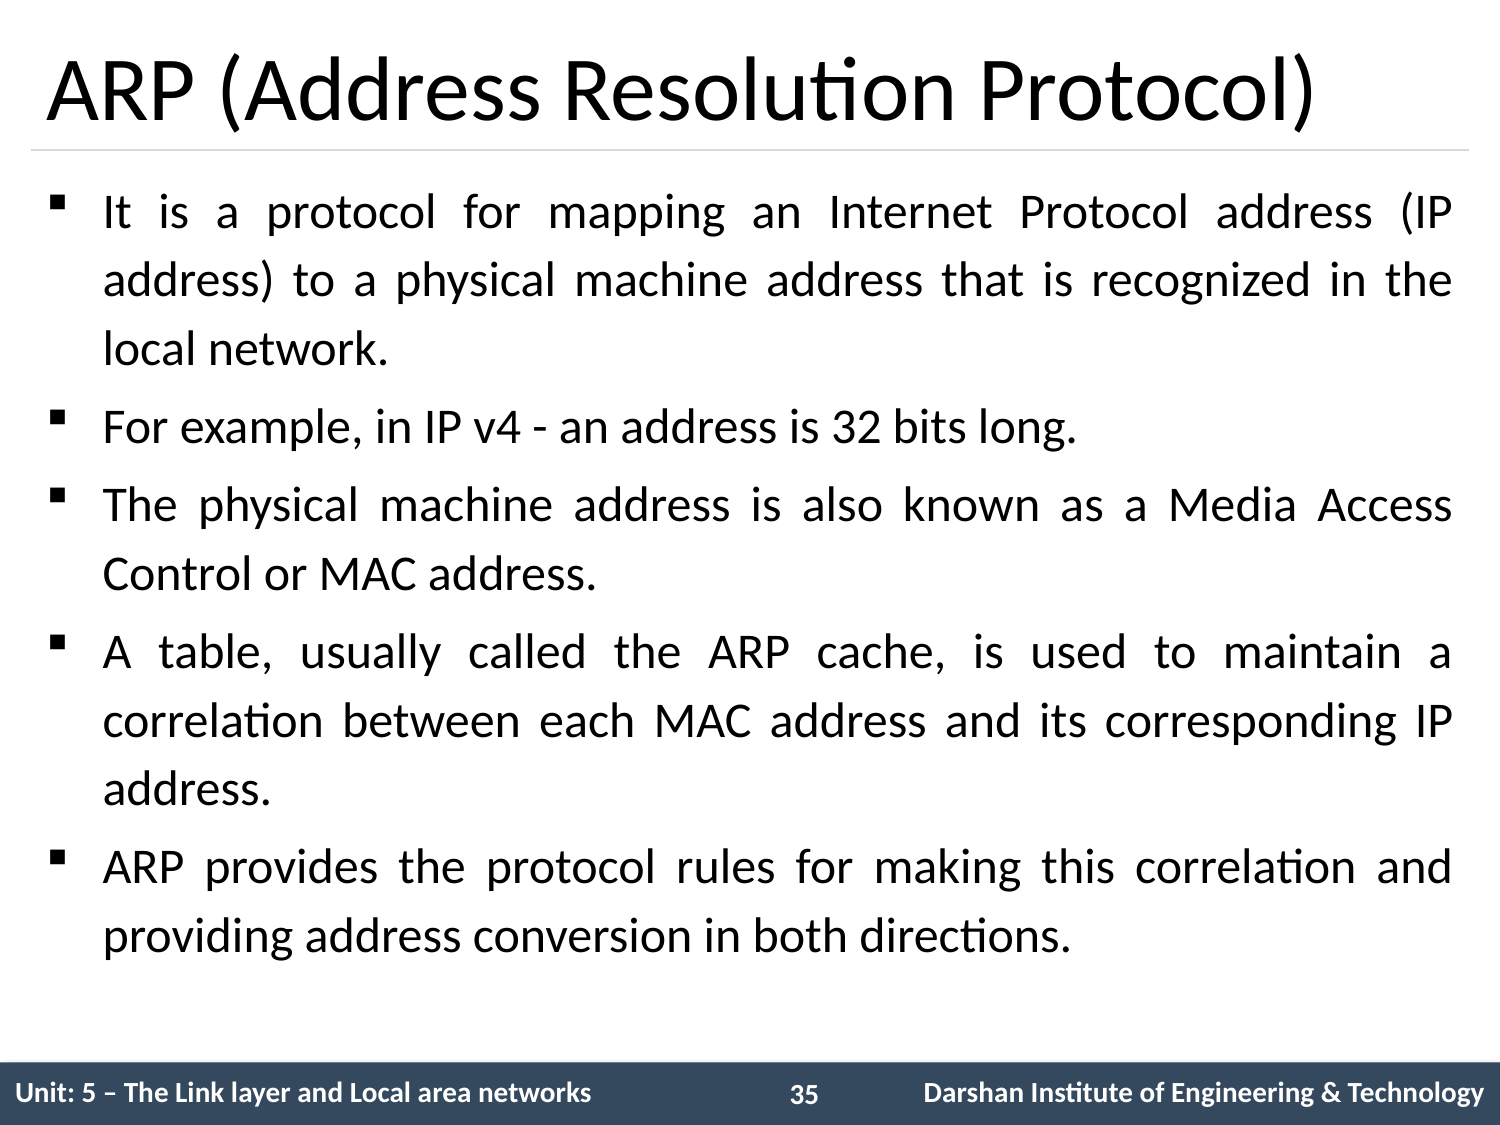

# ARP (Address Resolution Protocol)
It is a protocol for mapping an Internet Protocol address (IP address) to a physical machine address that is recognized in the local network.
For example, in IP v4 - an address is 32 bits long.
The physical machine address is also known as a Media Access Control or MAC address.
A table, usually called the ARP cache, is used to maintain a correlation between each MAC address and its corresponding IP address.
ARP provides the protocol rules for making this correlation and providing address conversion in both directions.